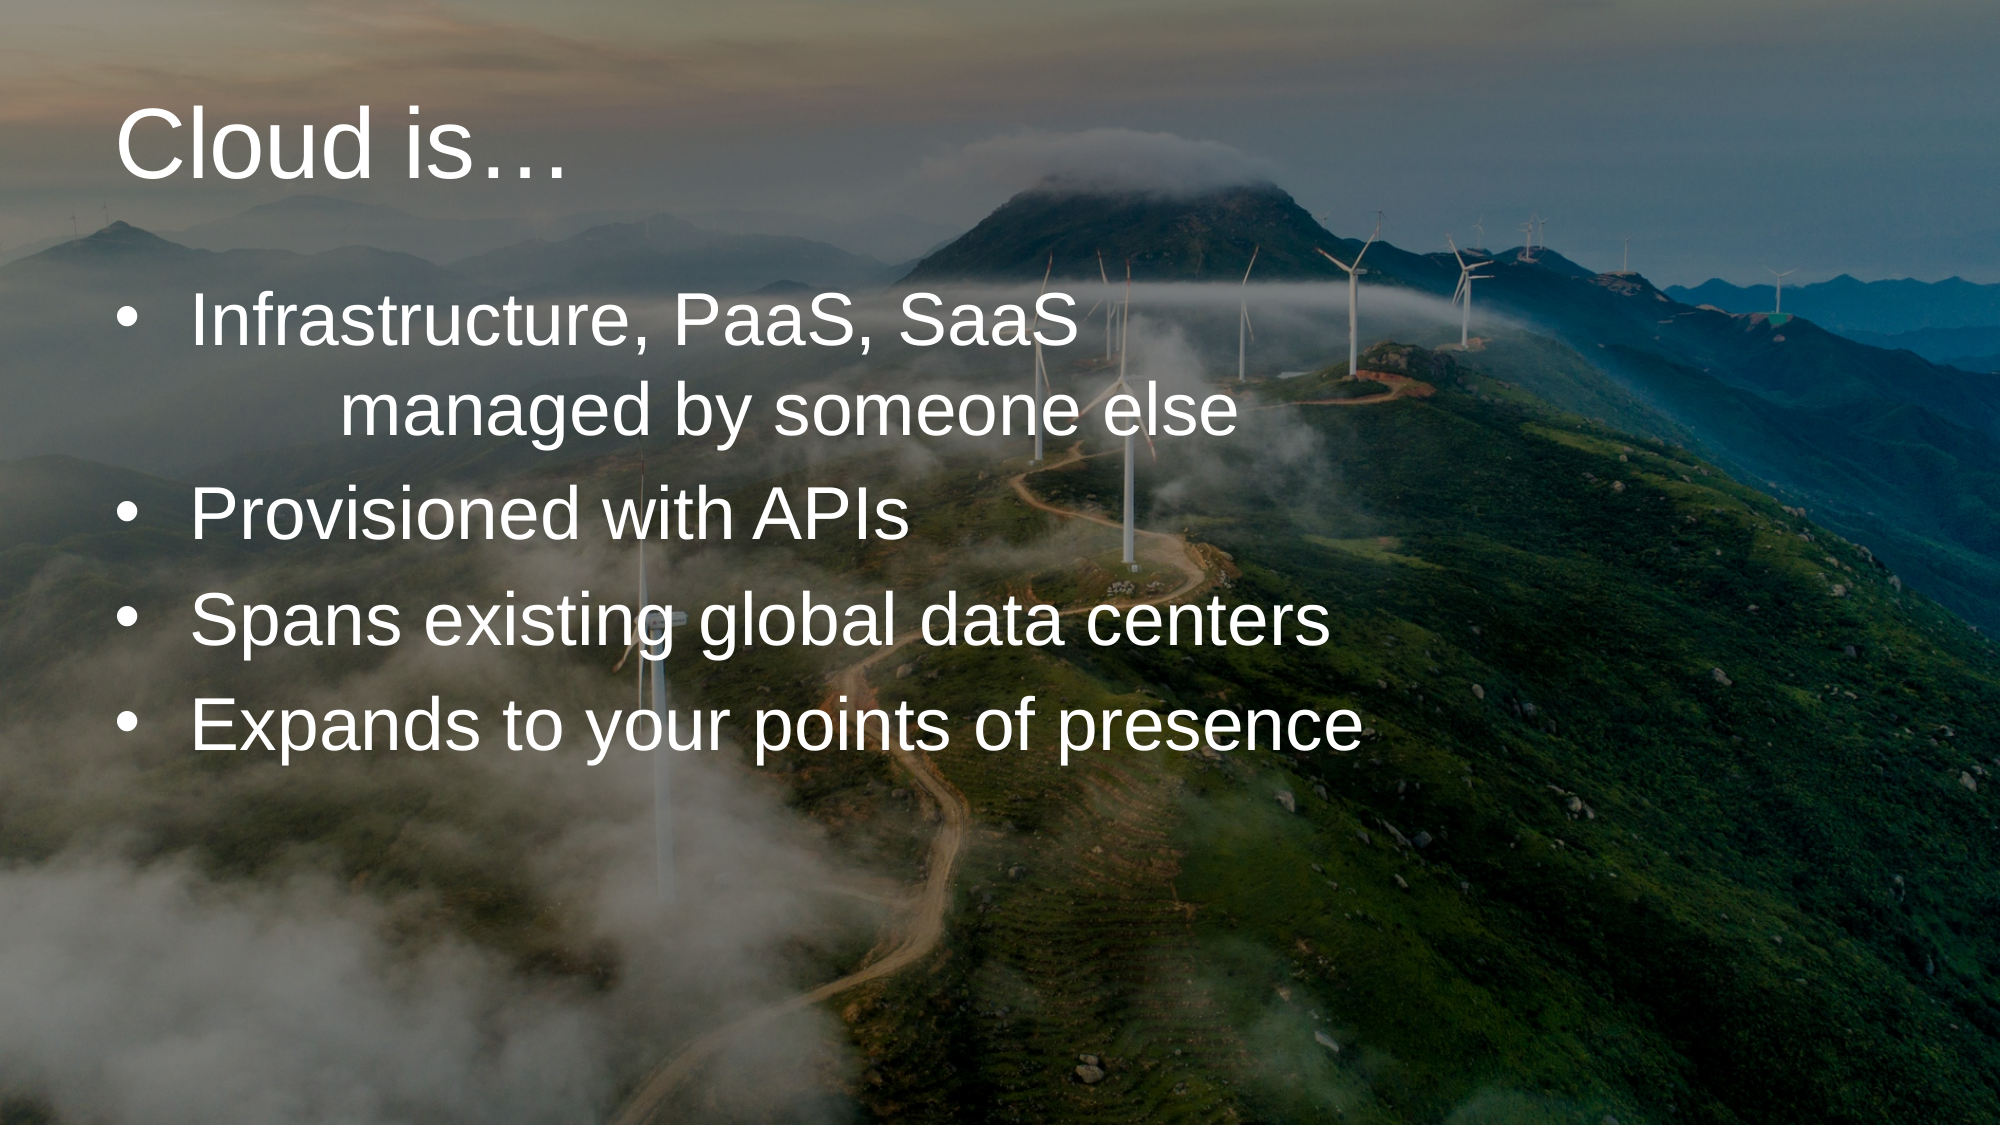

# Cloud is…
Infrastructure, PaaS, SaaS
	managed by someone else
Provisioned with APIs
Spans existing global data centers
Expands to your points of presence